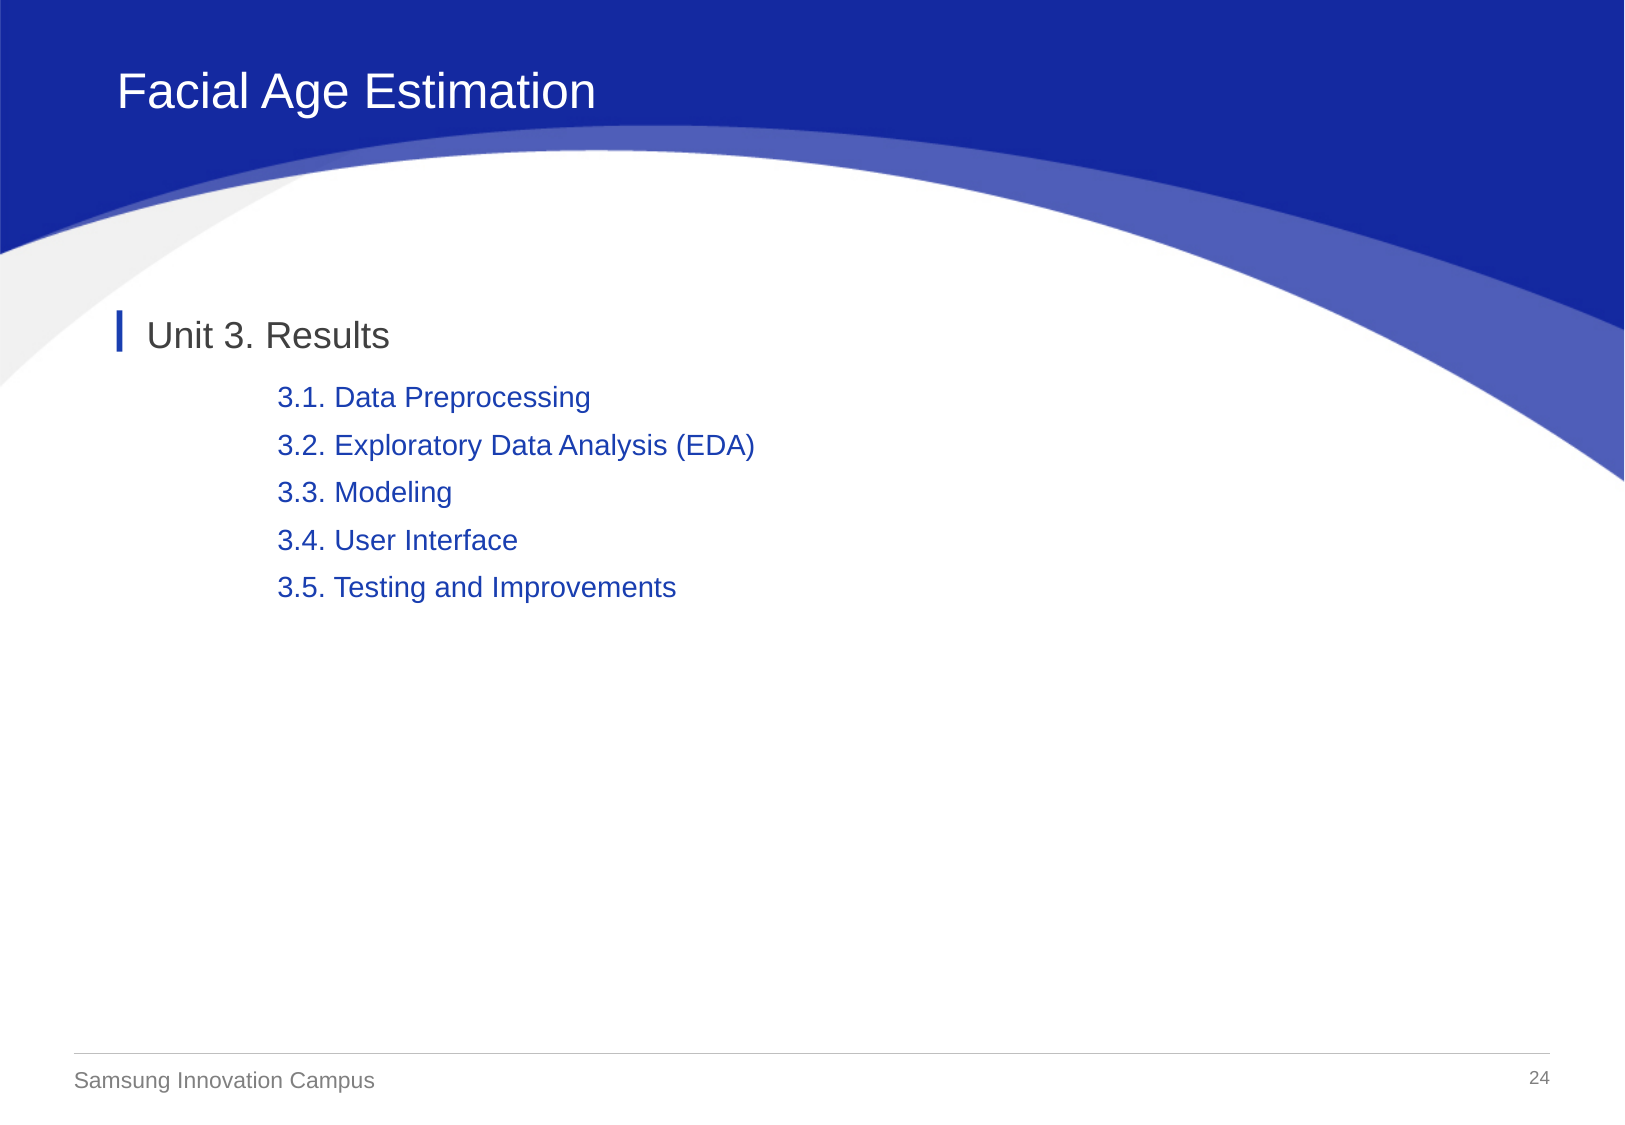

Facial Age Estimation

Unit 3. Results
3.1. Data Preprocessing
3.2. Exploratory Data Analysis (EDA)
3.3. Modeling
3.4. User Interface
3.5. Testing and Improvements